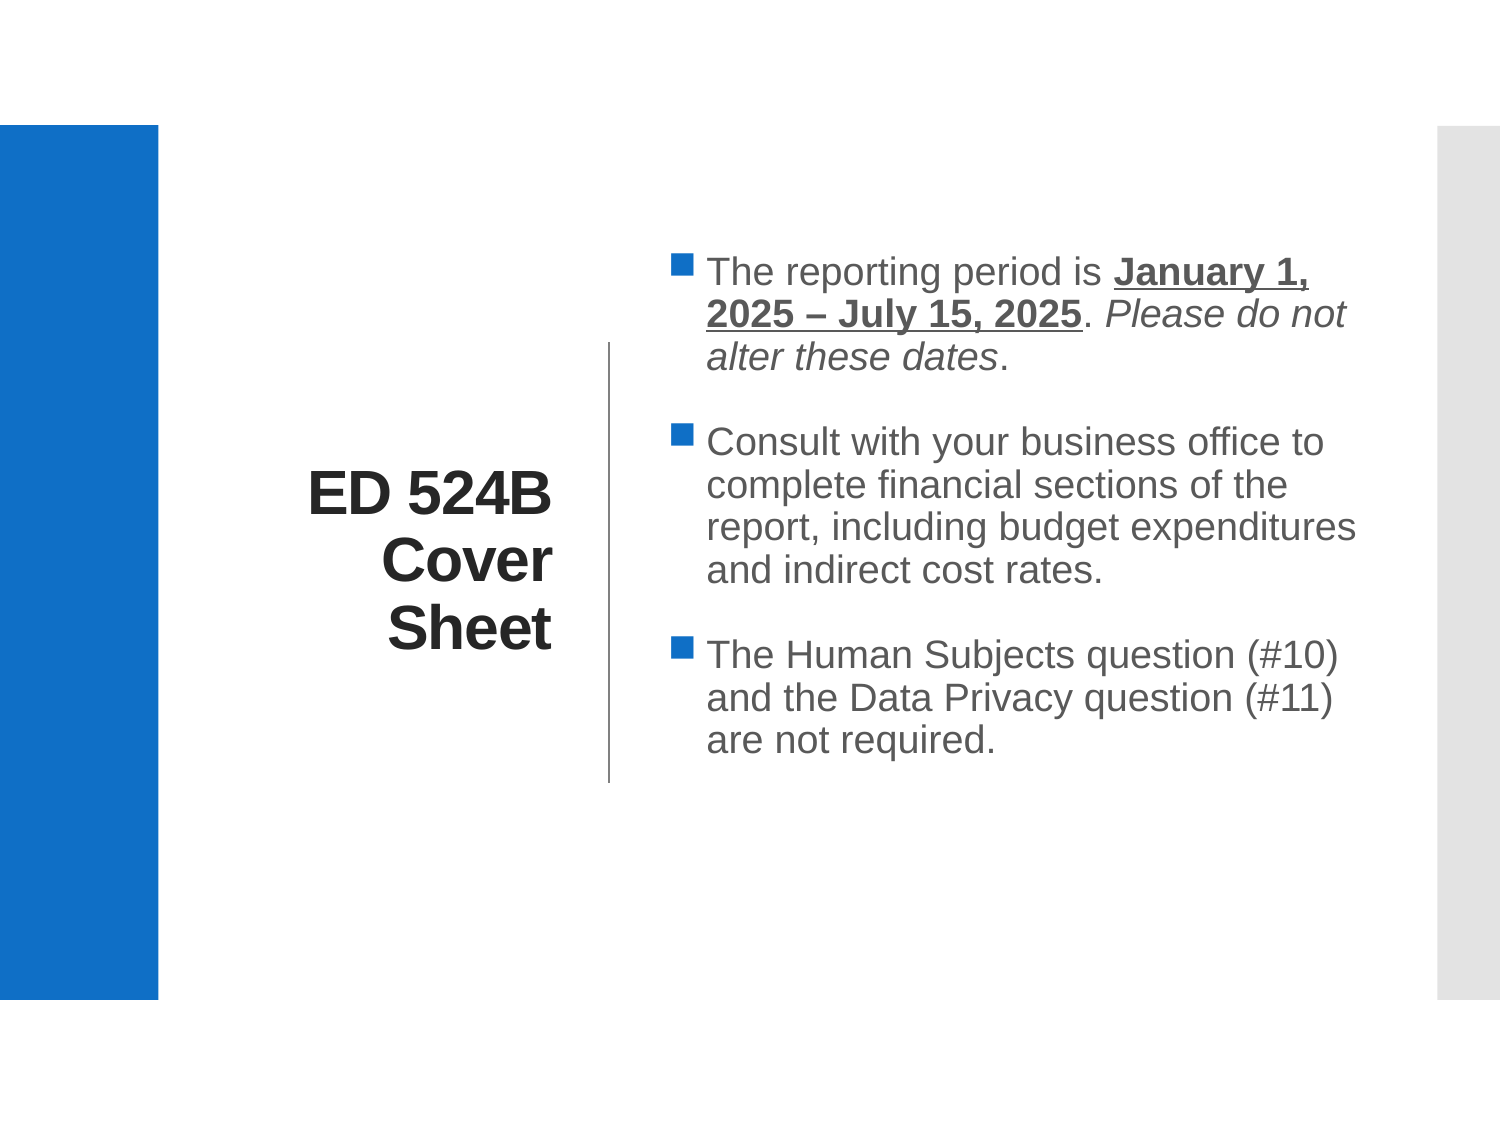

# ED 524B Cover Sheet
The reporting period is January 1, 2025 – July 15, 2025. Please do not alter these dates.

Consult with your business office to complete financial sections of the report, including budget expenditures and indirect cost rates.

The Human Subjects question (#10) and the Data Privacy question (#11) are not required.